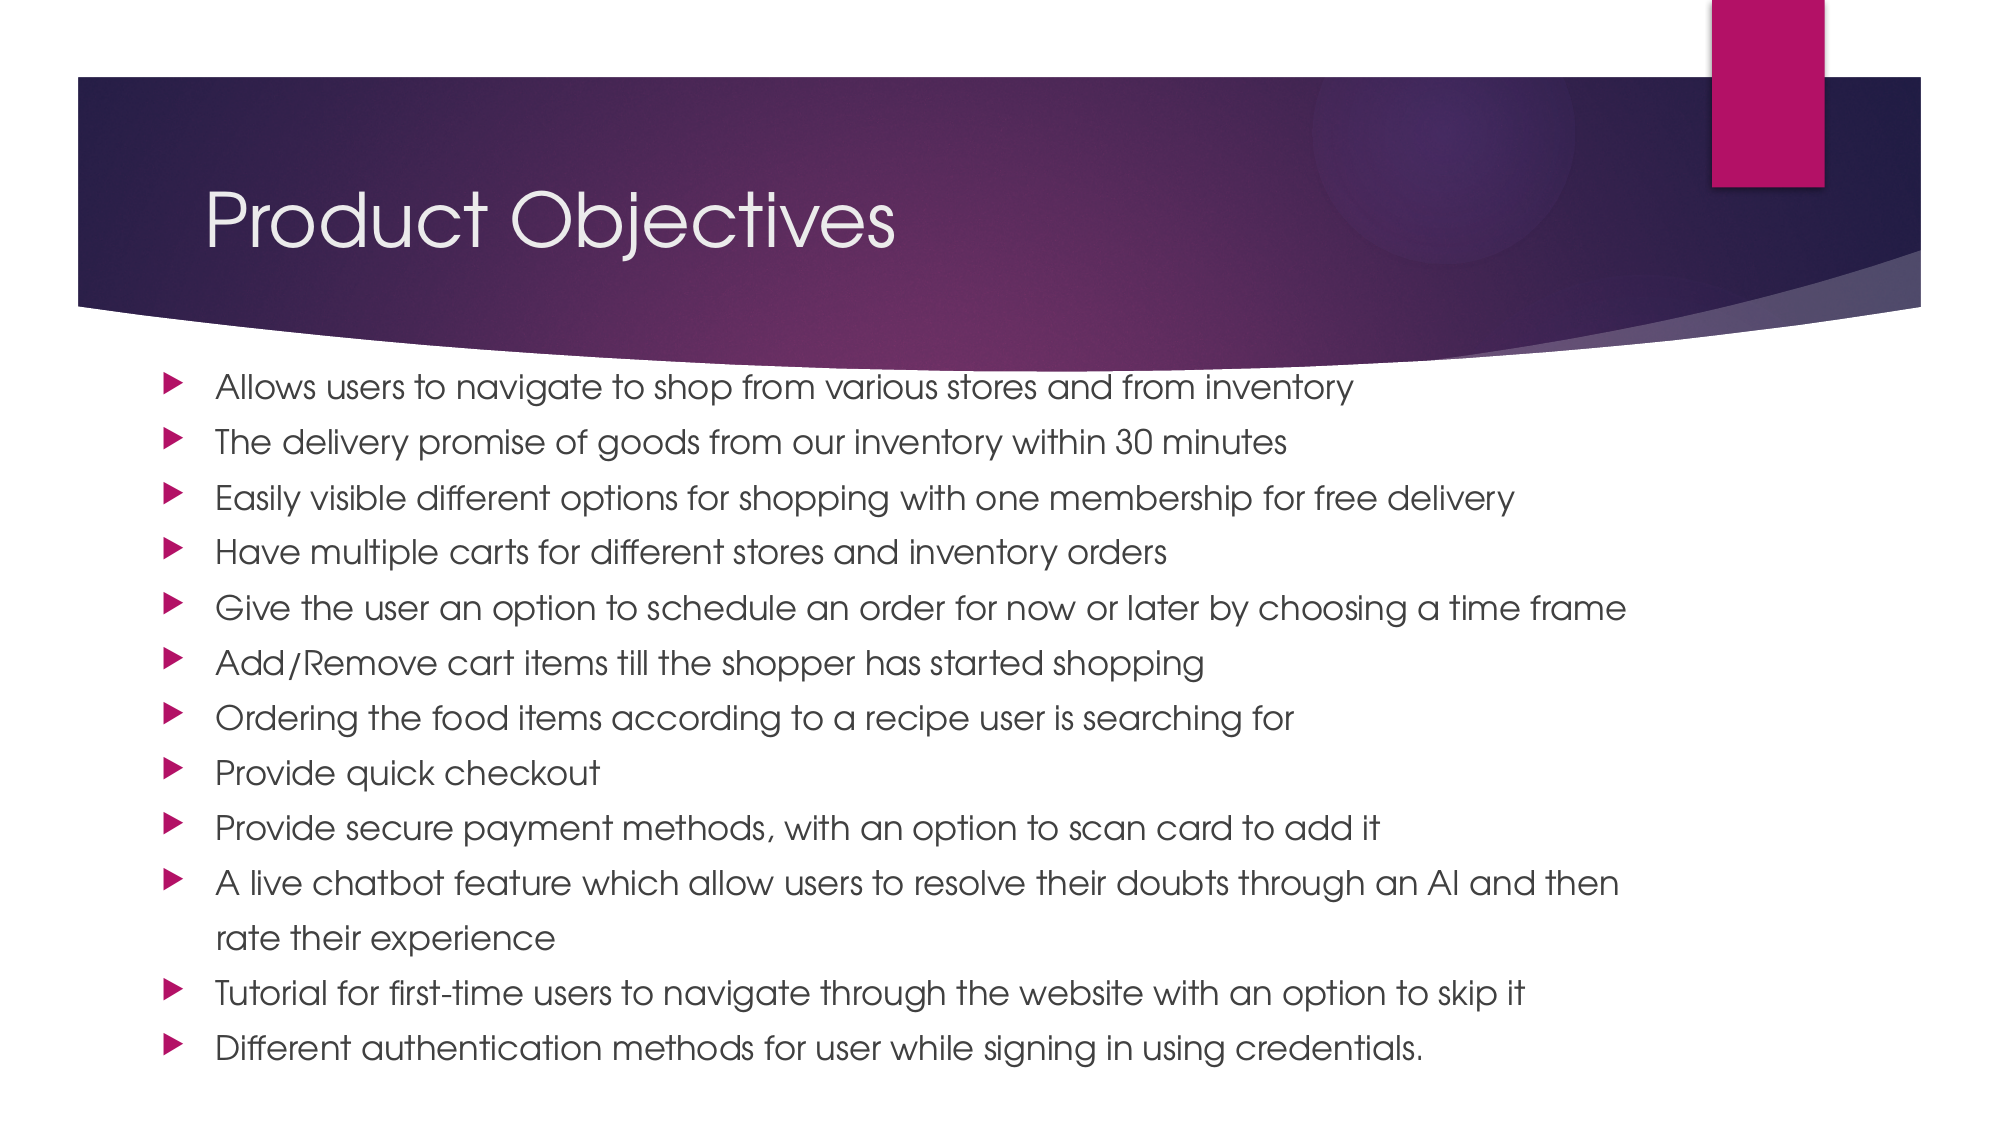

# Product Objectives
Allows users to navigate to shop from various stores and from inventory
The delivery promise of goods from our inventory within 30 minutes
Easily visible different options for shopping with one membership for free delivery
Have multiple carts for different stores and inventory orders
Give the user an option to schedule an order for now or later by choosing a time frame
Add/Remove cart items till the shopper has started shopping
Ordering the food items according to a recipe user is searching for
Provide quick checkout
Provide secure payment methods, with an option to scan card to add it
A live chatbot feature which allow users to resolve their doubts through an AI and then
      rate their experience
Tutorial for first-time users to navigate through the website with an option to skip it
Different authentication methods for user while signing in using credentials.